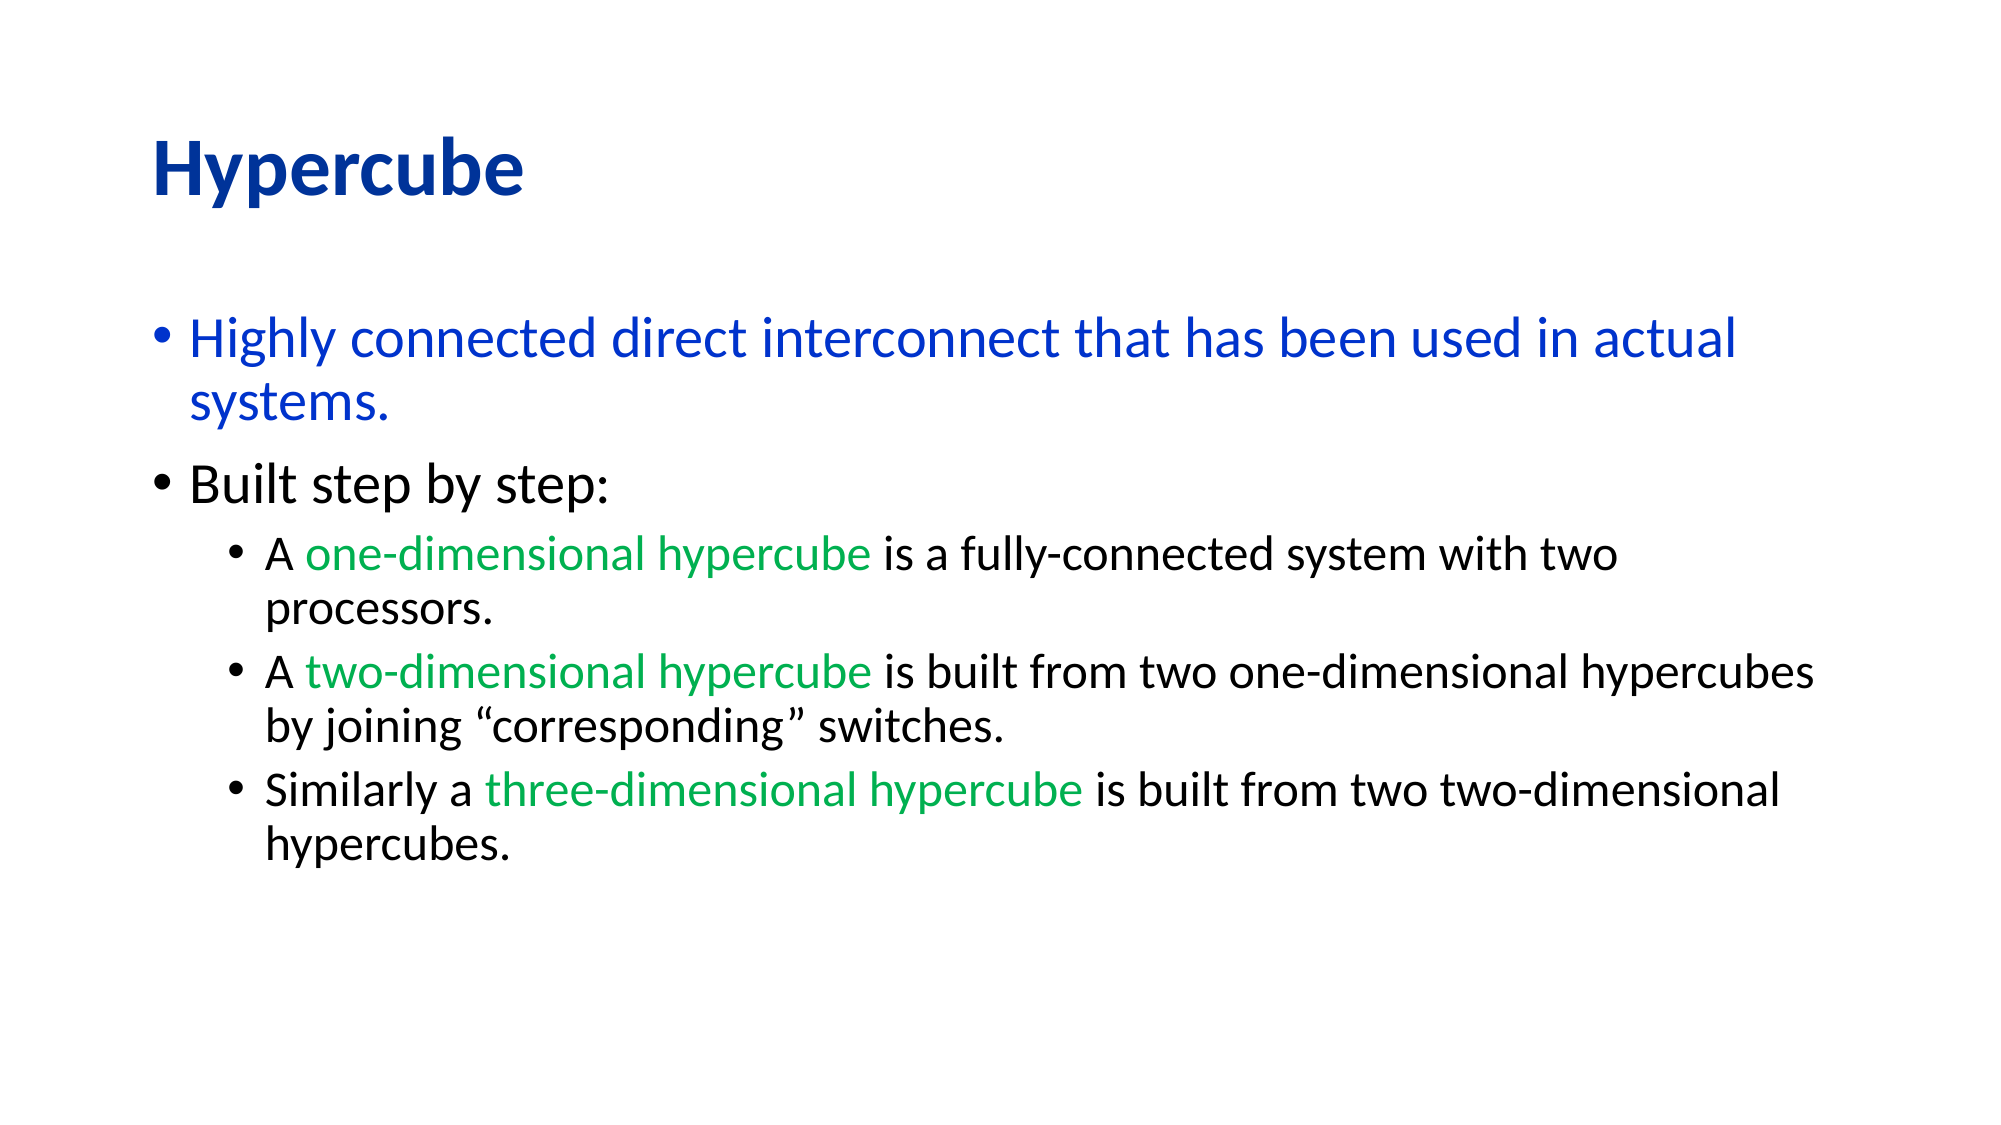

# Hypercube
Highly connected direct interconnect that has been used in actual systems.
Built step by step:
A one-dimensional hypercube is a fully-connected system with two processors.
A two-dimensional hypercube is built from two one-dimensional hypercubes by joining “corresponding” switches.
Similarly a three-dimensional hypercube is built from two two-dimensional hypercubes.